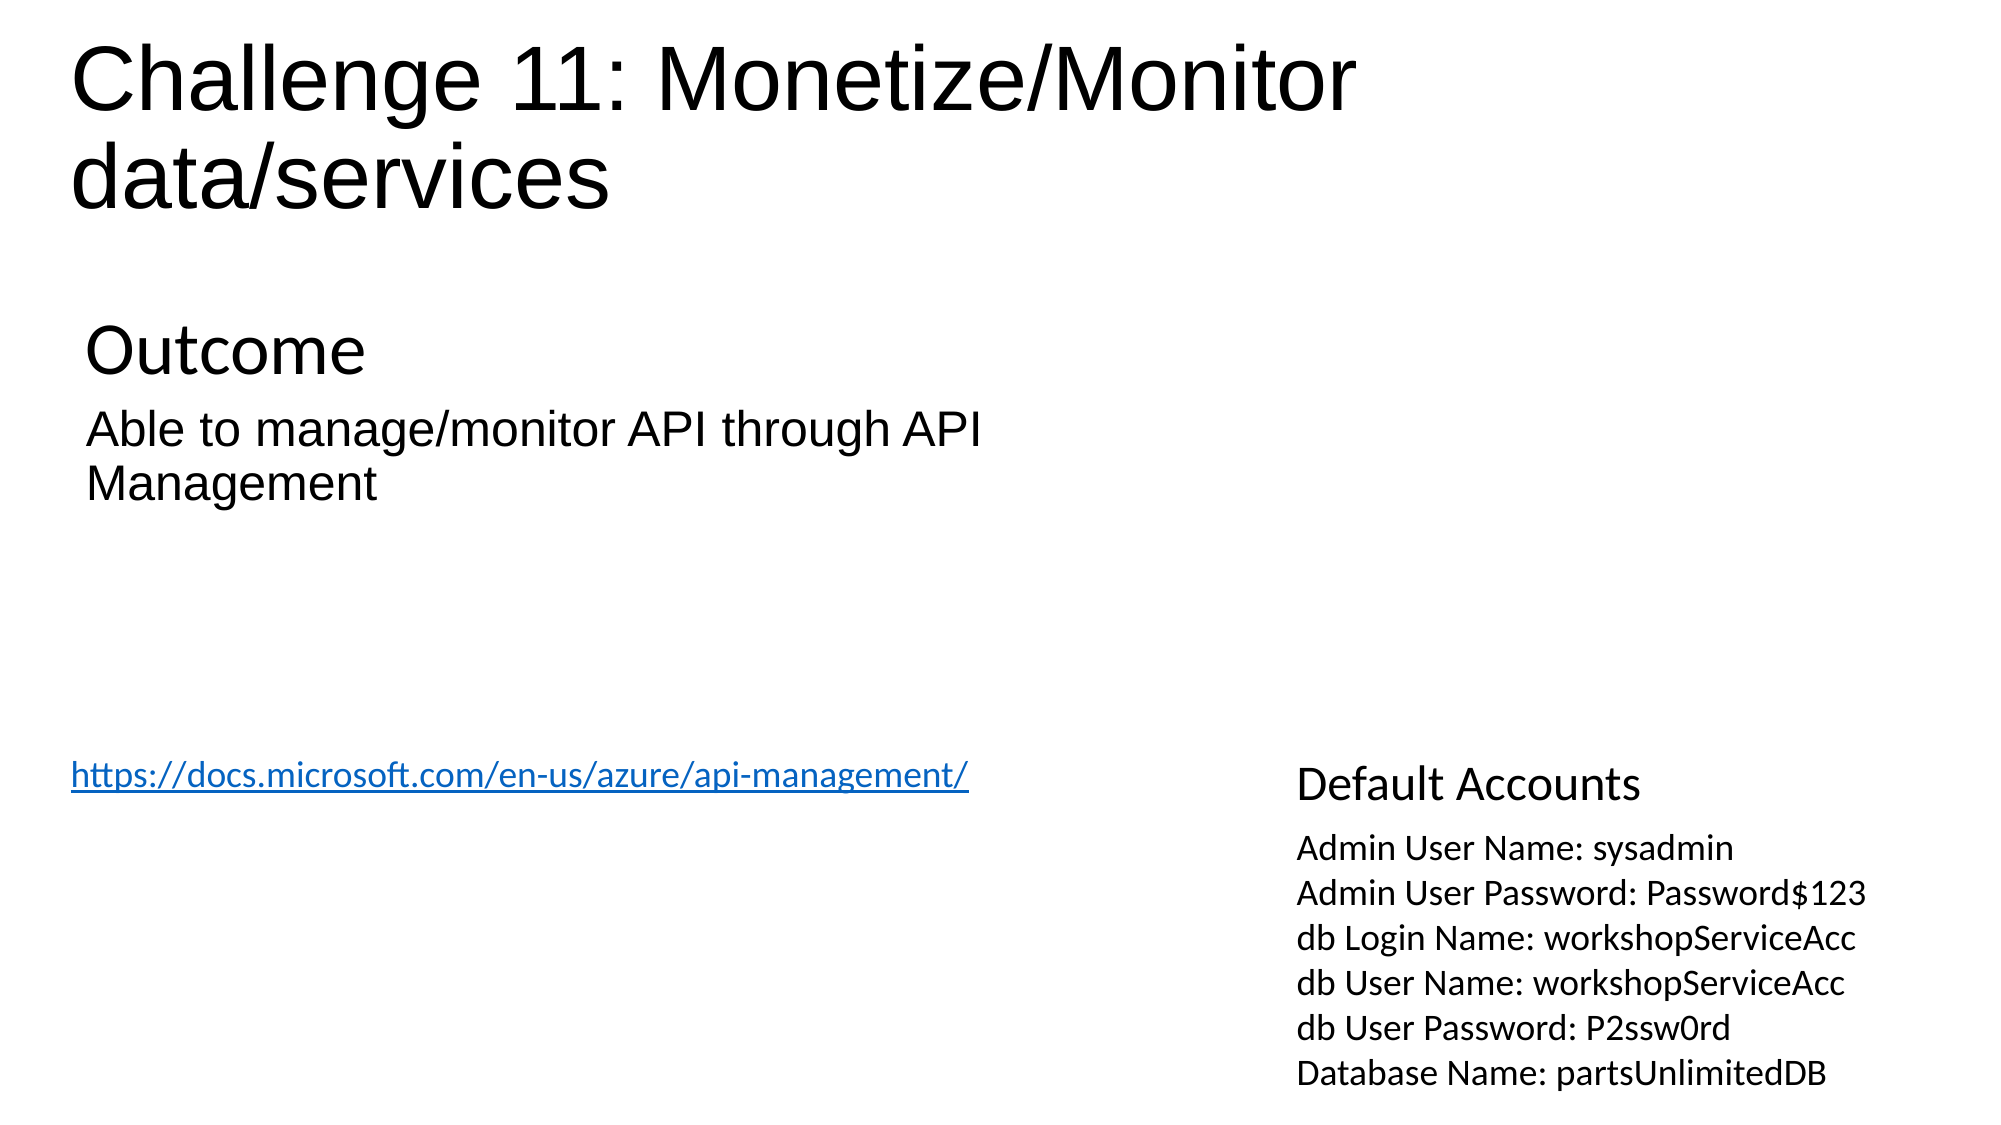

# Challenge 11: Monetize/Monitor data/services
Outcome
Able to manage/monitor API through API Management

https://docs.microsoft.com/en-us/azure/api-management/
Default Accounts
Admin User Name: sysadmin
Admin User Password: Password$123
db Login Name: workshopServiceAcc
db User Name: workshopServiceAcc
db User Password: P2ssw0rd
Database Name: partsUnlimitedDB